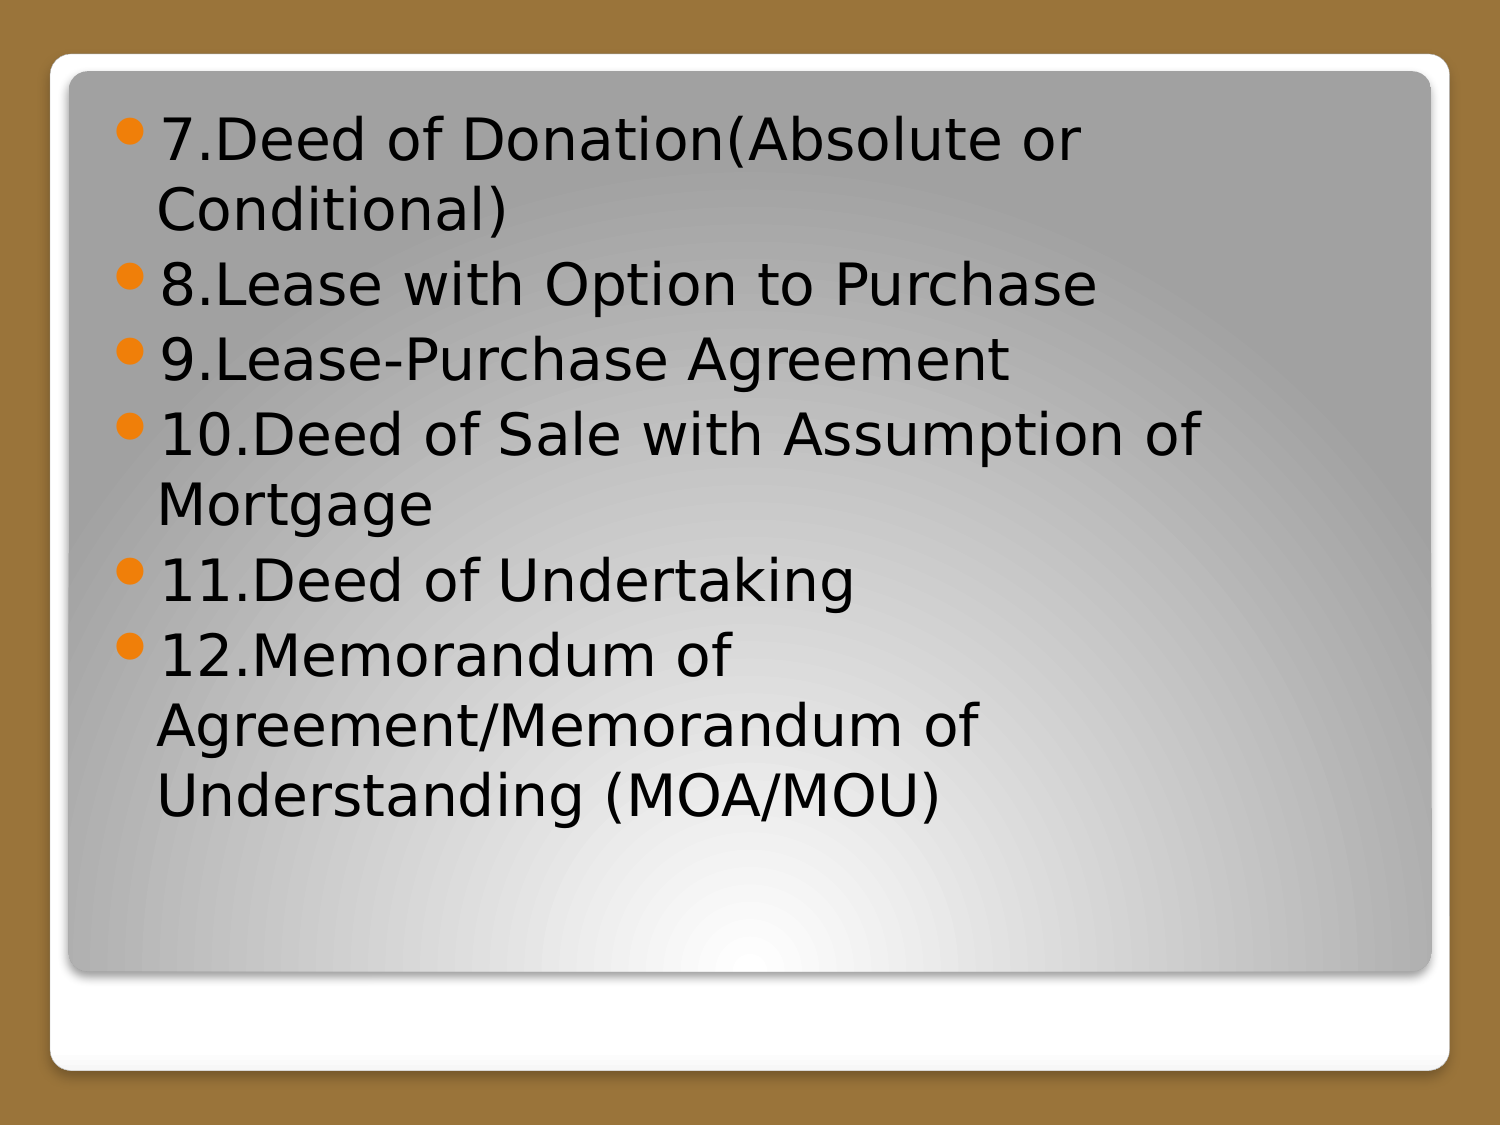

7.Deed of Donation(Absolute or Conditional)
8.Lease with Option to Purchase
9.Lease-Purchase Agreement
10.Deed of Sale with Assumption of Mortgage
11.Deed of Undertaking
12.Memorandum of Agreement/Memorandum of Understanding (MOA/MOU)
#